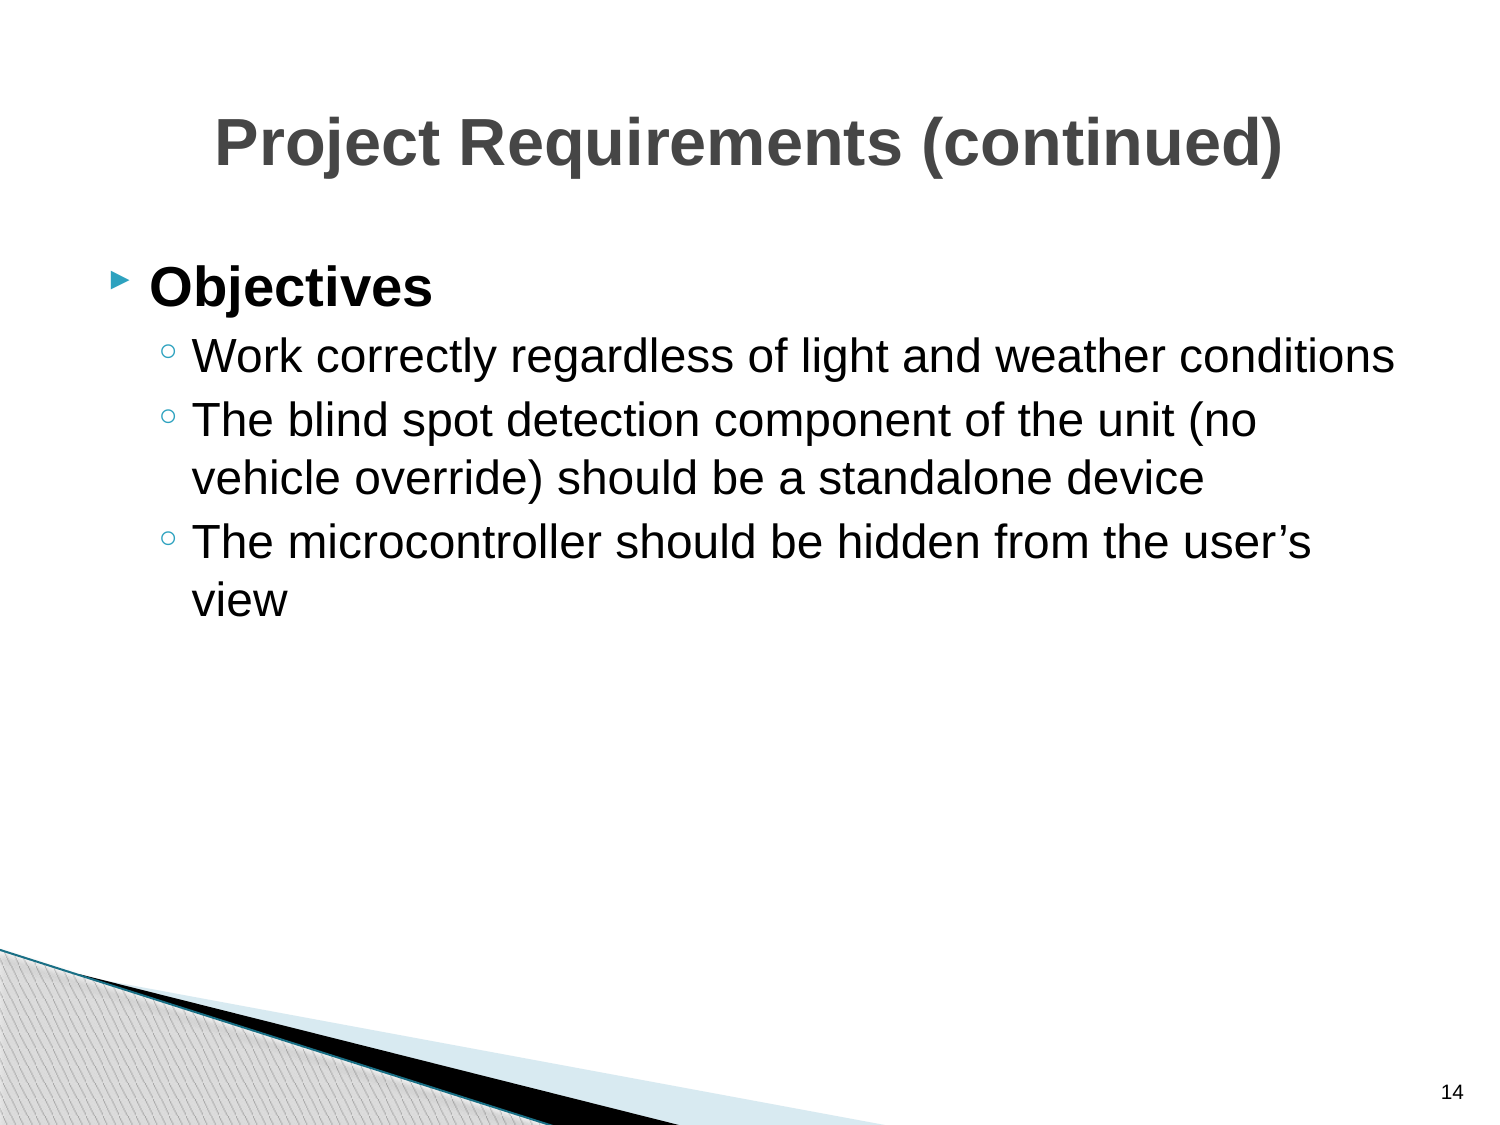

# Project Requirements (continued)
Objectives
Work correctly regardless of light and weather conditions
The blind spot detection component of the unit (no vehicle override) should be a standalone device
The microcontroller should be hidden from the user’s view

14